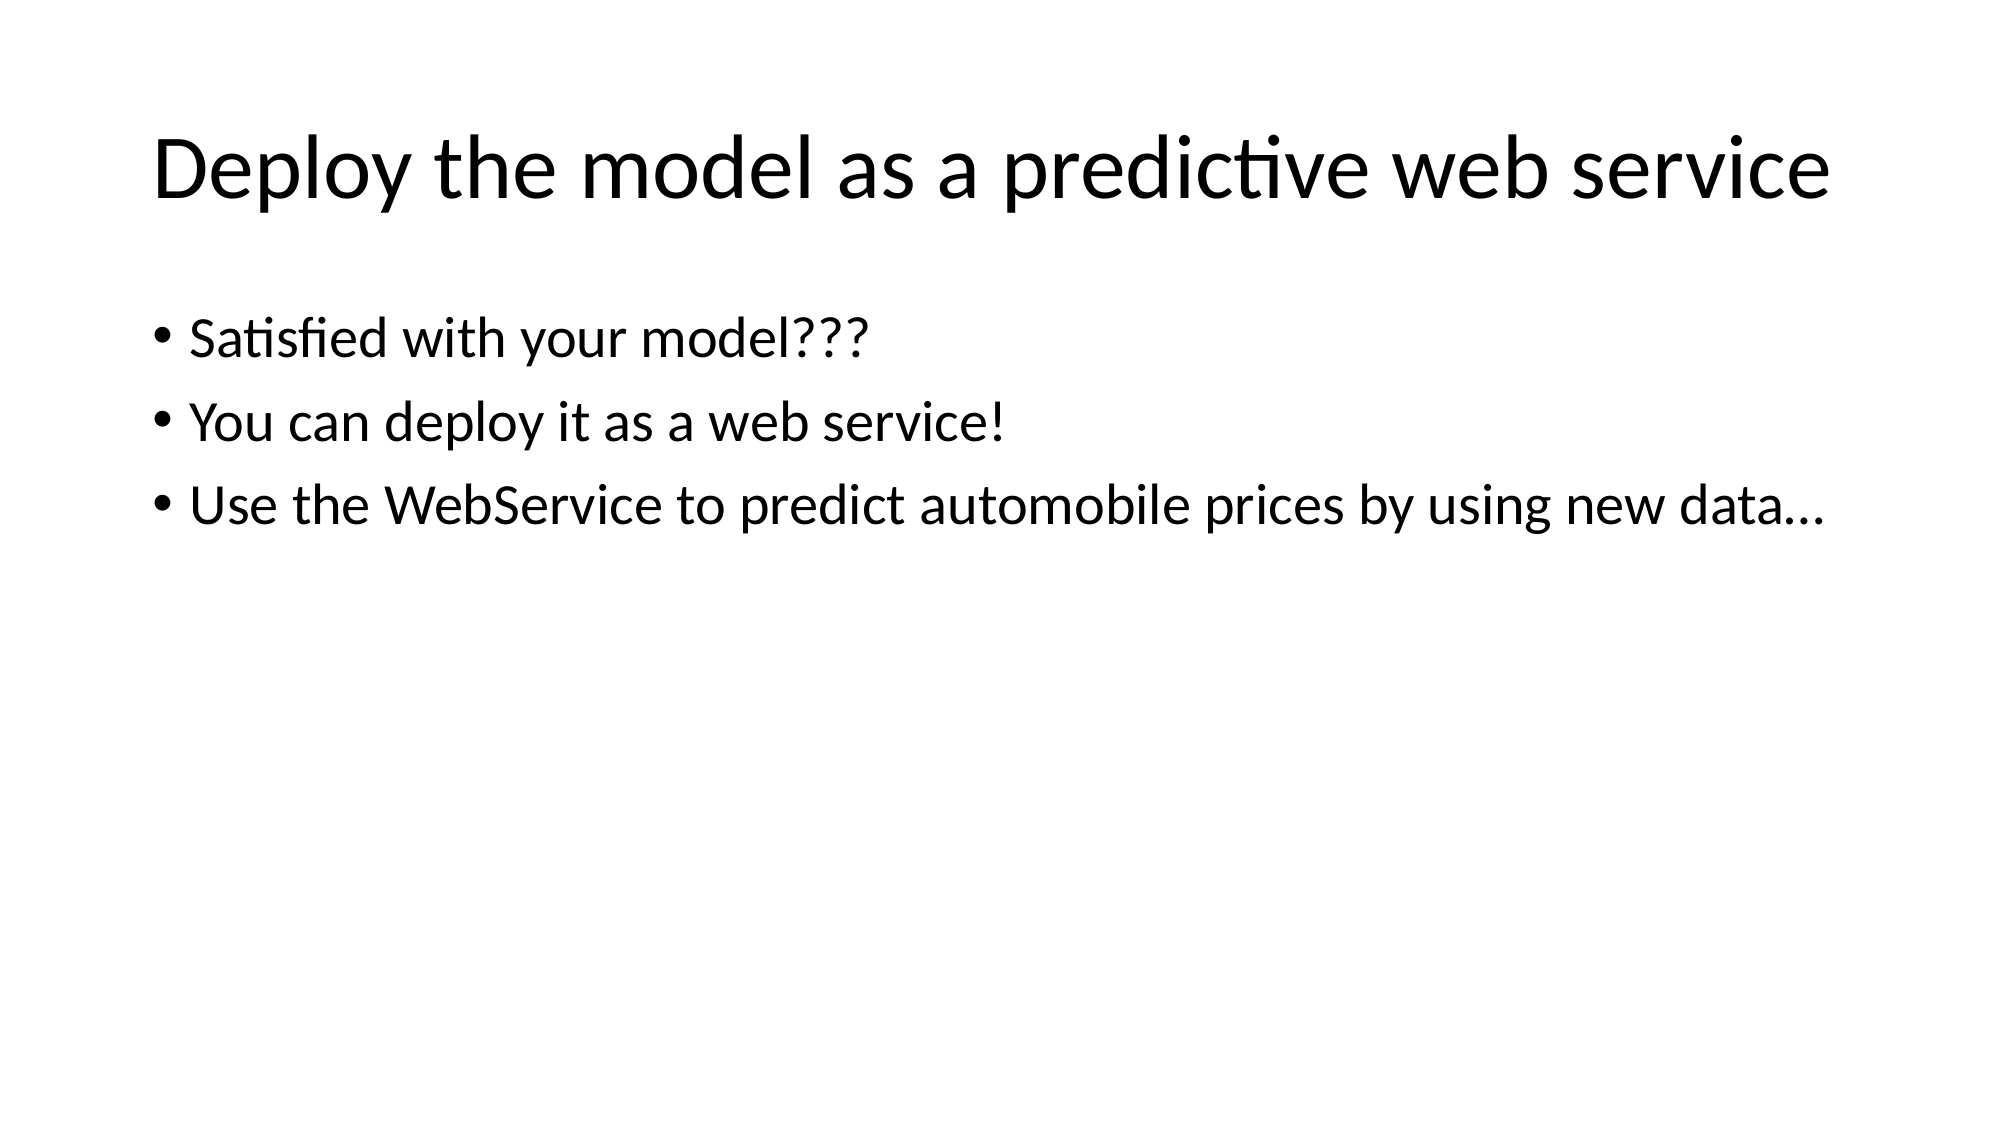

# Deploy the model as a predictive web service
Satisfied with your model???
You can deploy it as a web service!
Use the WebService to predict automobile prices by using new data…